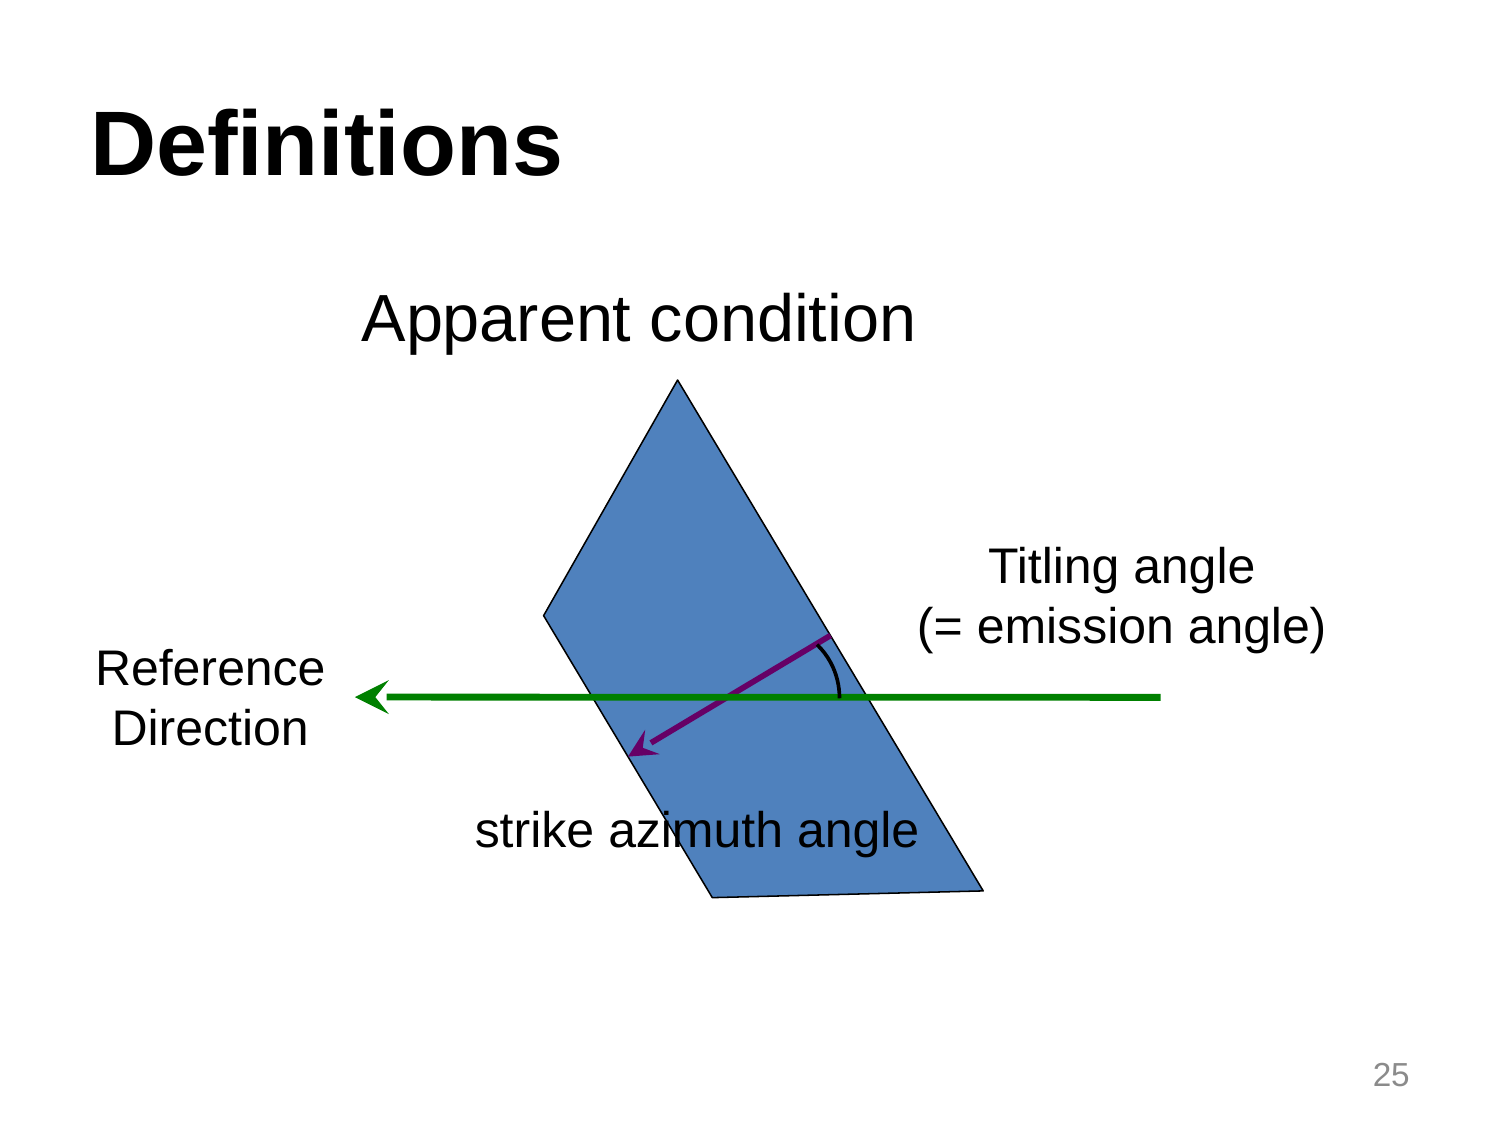

# Definitions
Apparent condition
Titling angle
(= emission angle)

Reference
Direction
strike azimuth angle
25